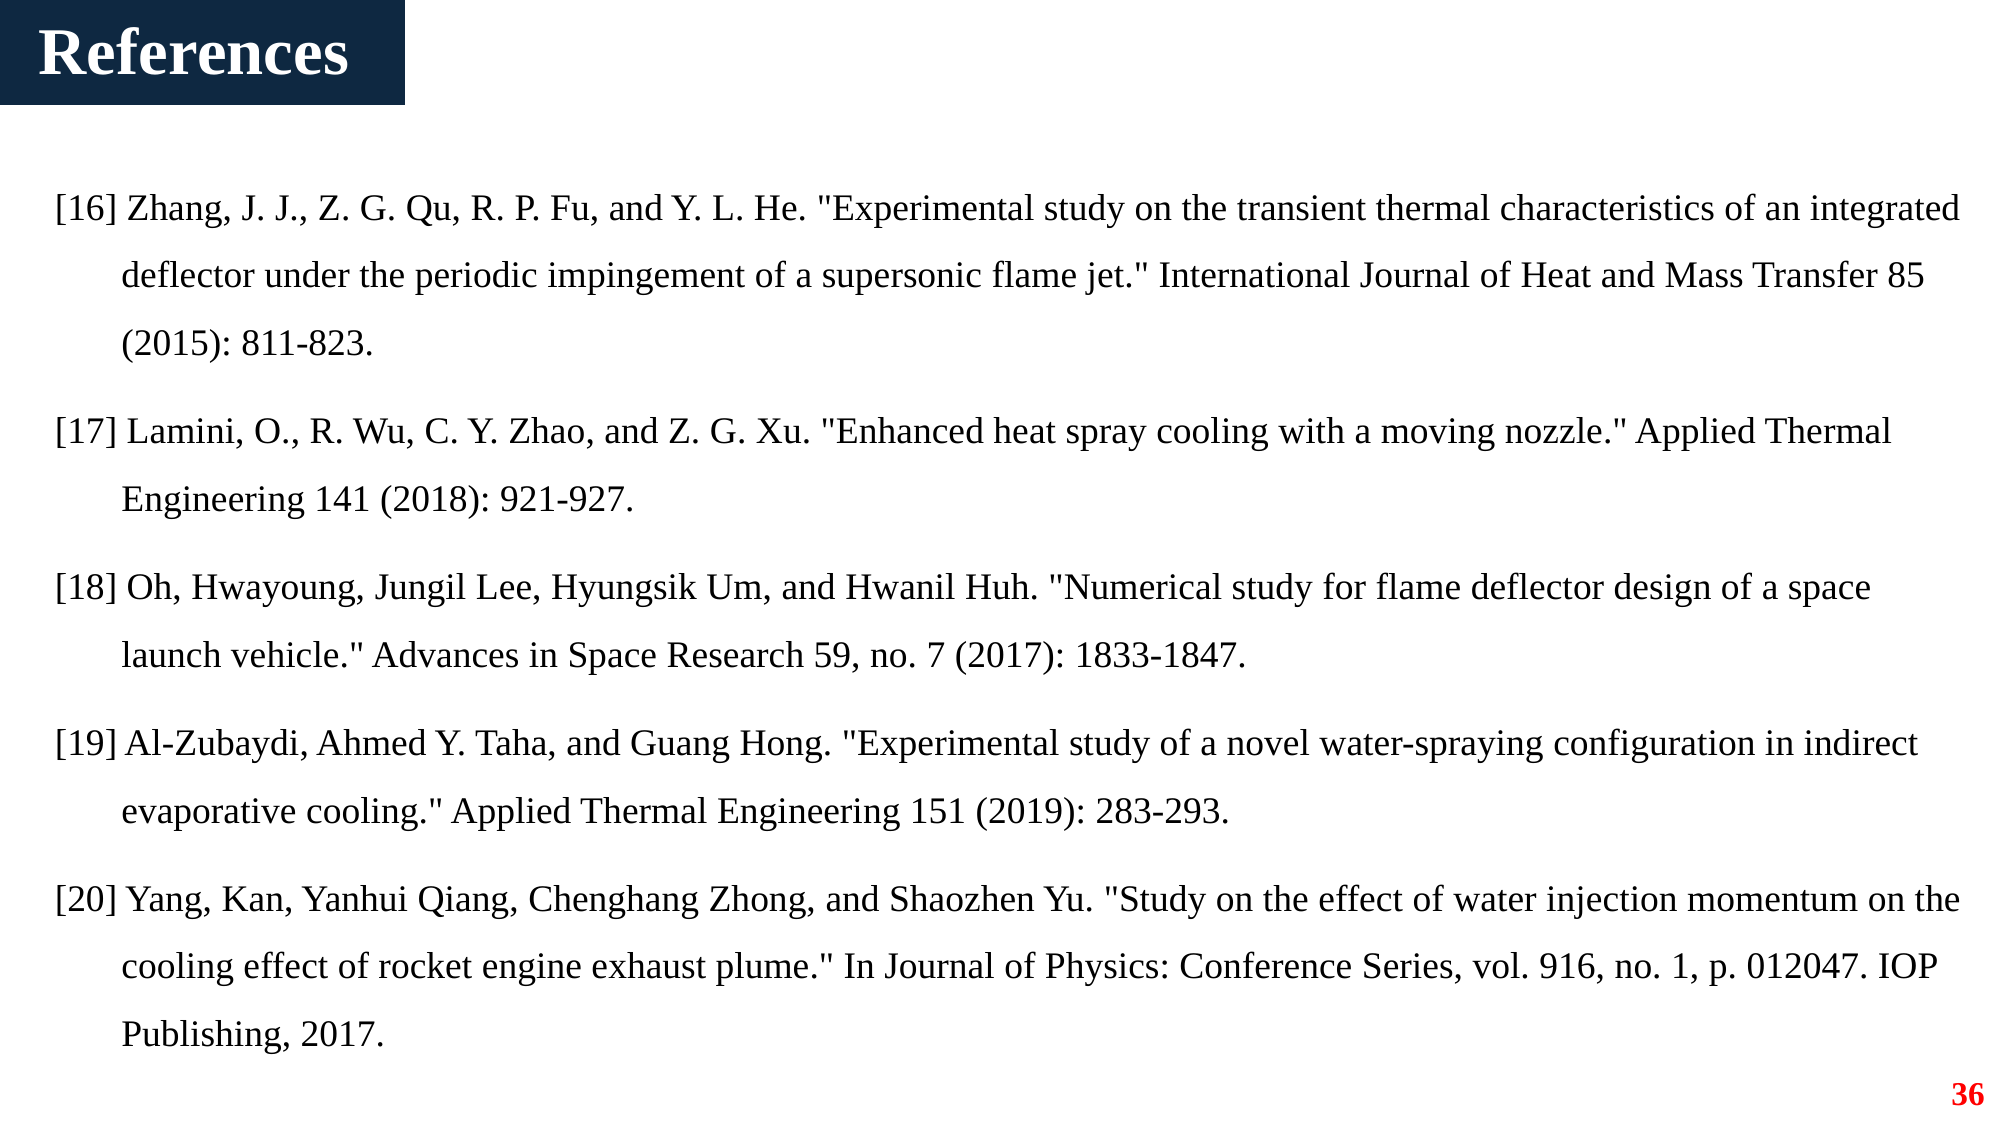

# References
[16] Zhang, J. J., Z. G. Qu, R. P. Fu, and Y. L. He. "Experimental study on the transient thermal characteristics of an integrated deflector under the periodic impingement of a supersonic flame jet." International Journal of Heat and Mass Transfer 85 (2015): 811-823.
[17] Lamini, O., R. Wu, C. Y. Zhao, and Z. G. Xu. "Enhanced heat spray cooling with a moving nozzle." Applied Thermal Engineering 141 (2018): 921-927.
[18] Oh, Hwayoung, Jungil Lee, Hyungsik Um, and Hwanil Huh. "Numerical study for flame deflector design of a space launch vehicle." Advances in Space Research 59, no. 7 (2017): 1833-1847.
[19] Al-Zubaydi, Ahmed Y. Taha, and Guang Hong. "Experimental study of a novel water-spraying configuration in indirect evaporative cooling." Applied Thermal Engineering 151 (2019): 283-293.
[20] Yang, Kan, Yanhui Qiang, Chenghang Zhong, and Shaozhen Yu. "Study on the effect of water injection momentum on the cooling effect of rocket engine exhaust plume." In Journal of Physics: Conference Series, vol. 916, no. 1, p. 012047. IOP Publishing, 2017.
36